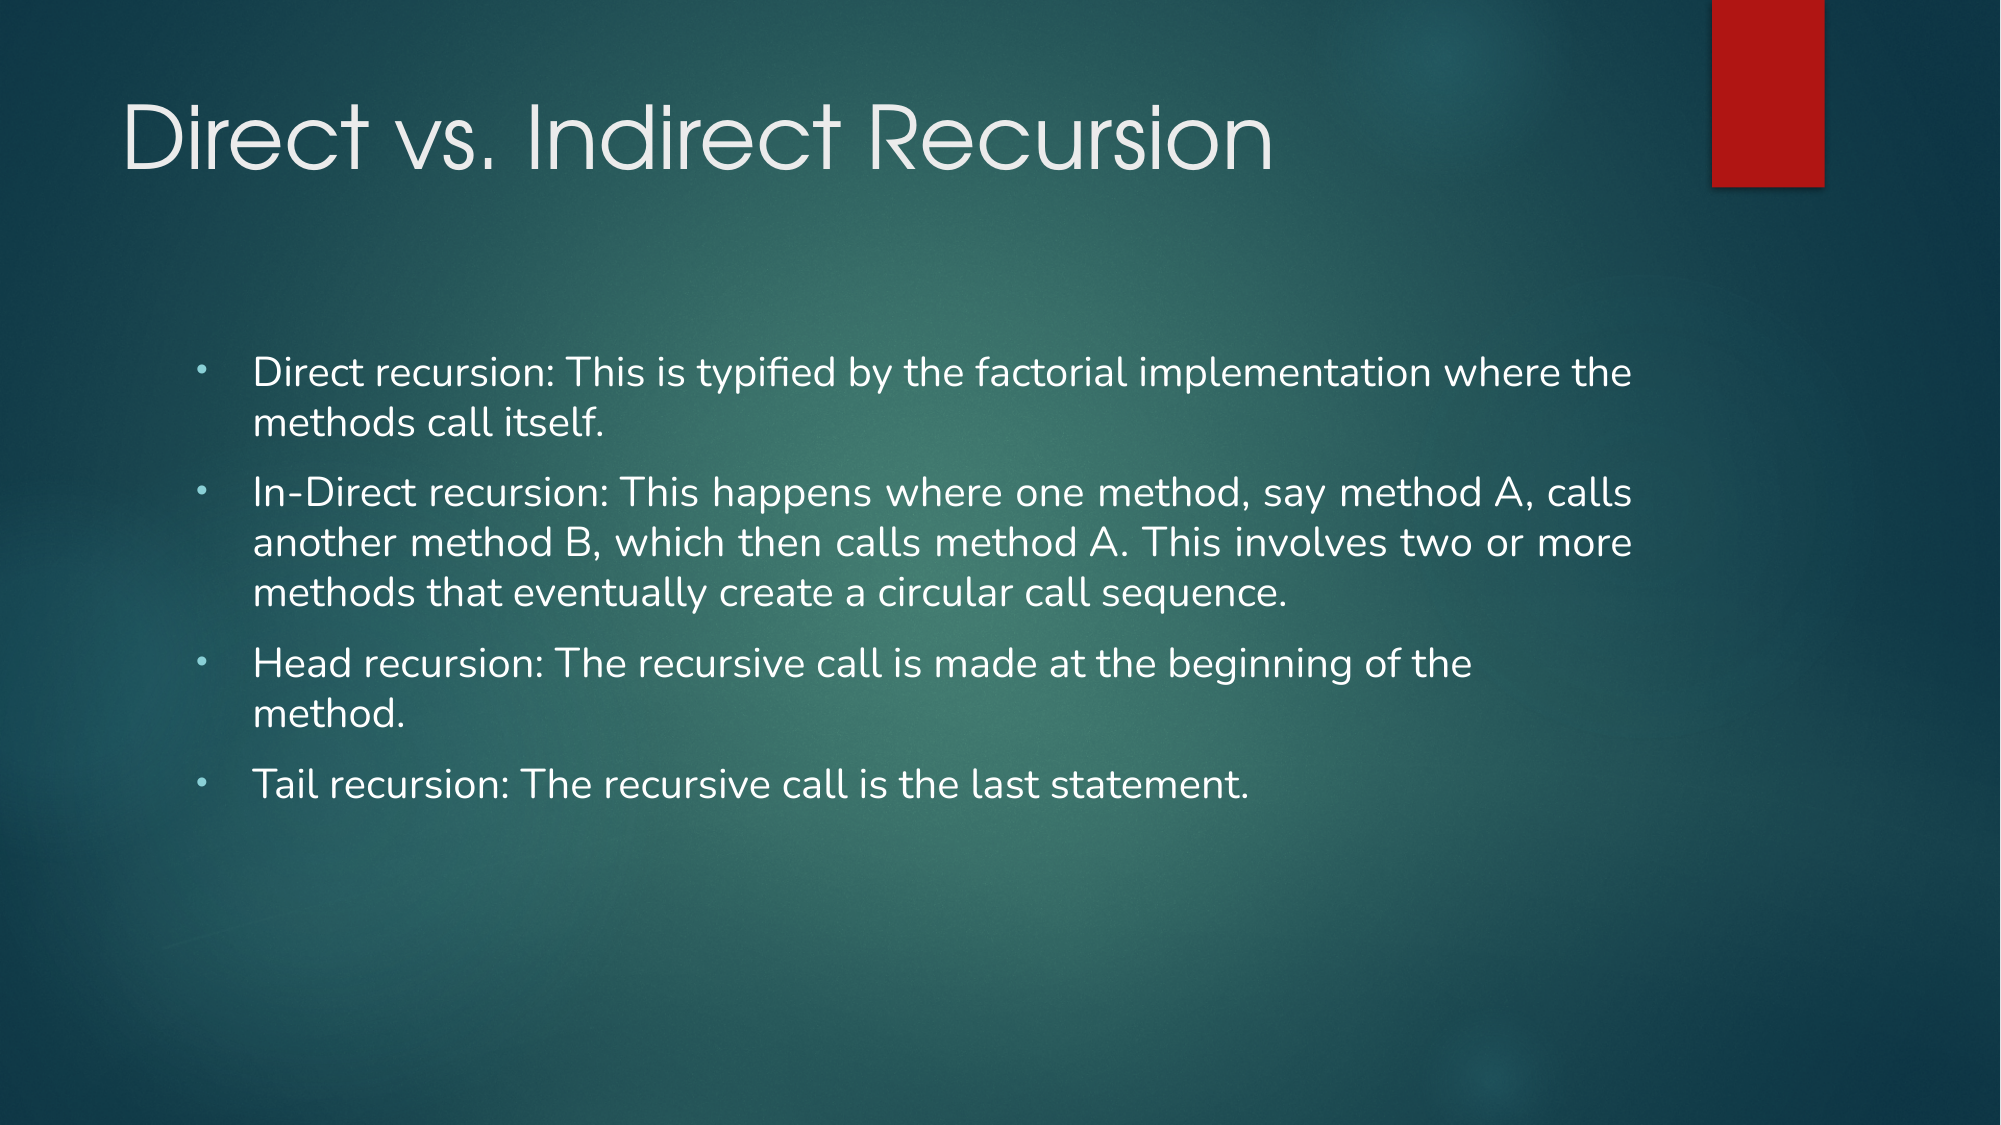

# Direct vs. Indirect Recursion
Direct recursion: This is typified by the factorial implementation where the methods call itself.
In-Direct recursion: This happens where one method, say method A, calls another method B, which then calls method A. This involves two or more methods that eventually create a circular call sequence.
Head recursion: The recursive call is made at the beginning of the method.
Tail recursion: The recursive call is the last statement.